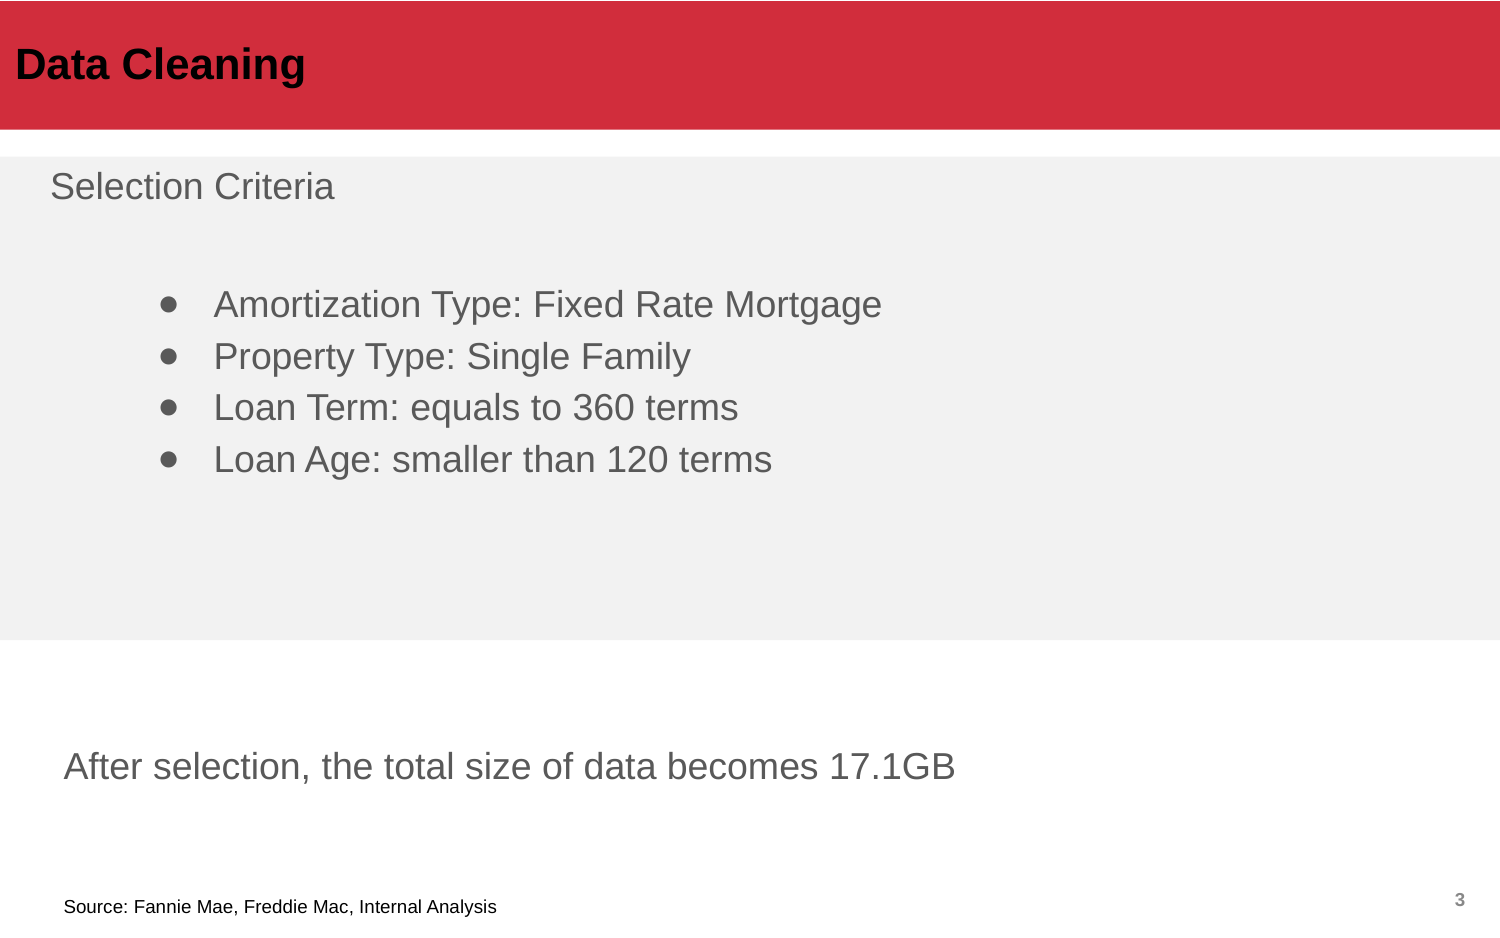

Data Cleaning
Initializing
Selection Criteria

Amortization Type: Fixed Rate Mortgage
Property Type: Single Family
Loan Term: equals to 360 terms
Loan Age: smaller than 120 terms

After selection, the total size of data becomes 17.1GB
3
Source: Fannie Mae, Freddie Mac, Internal Analysis